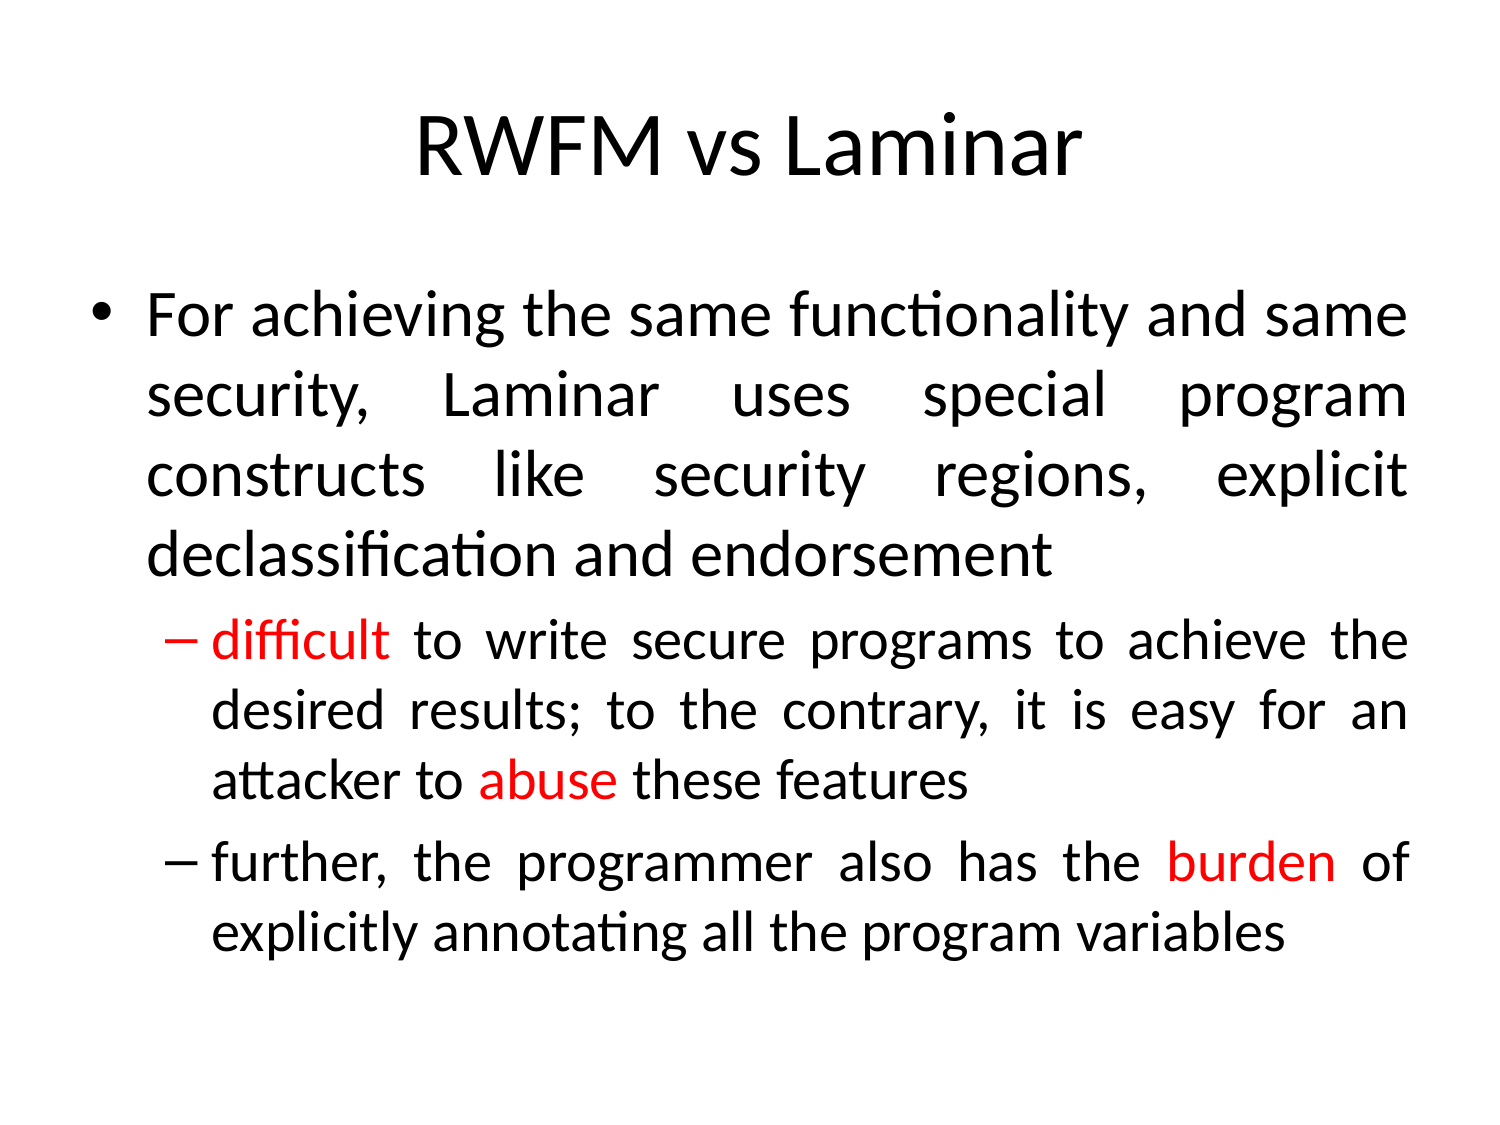

# RWFM vs Laminar
For achieving the same functionality and same security, Laminar uses special program constructs like security regions, explicit declassification and endorsement
difficult to write secure programs to achieve the desired results; to the contrary, it is easy for an attacker to abuse these features
further, the programmer also has the burden of explicitly annotating all the program variables